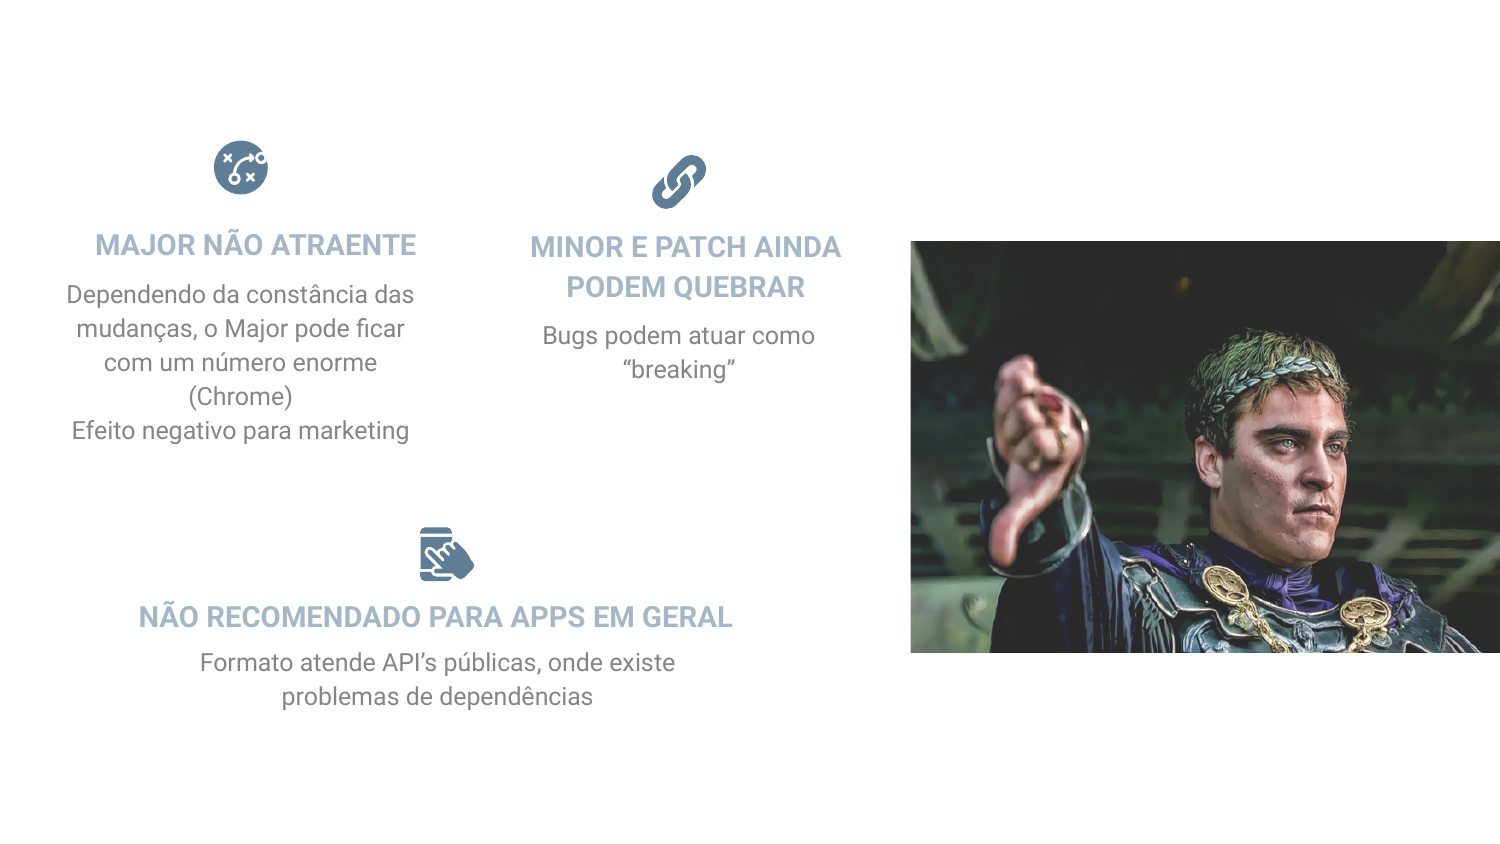

MAJOR NÃO ATRAENTE

MINOR E PATCH AINDA PODEM QUEBRAR
Dependendo da constância das mudanças, o Major pode ficar com um número enorme (Chrome)
Efeito negativo para marketing
Bugs podem atuar como “breaking”

NÃO RECOMENDADO PARA APPS EM GERAL
Formato atende API’s públicas, onde existe problemas de dependências